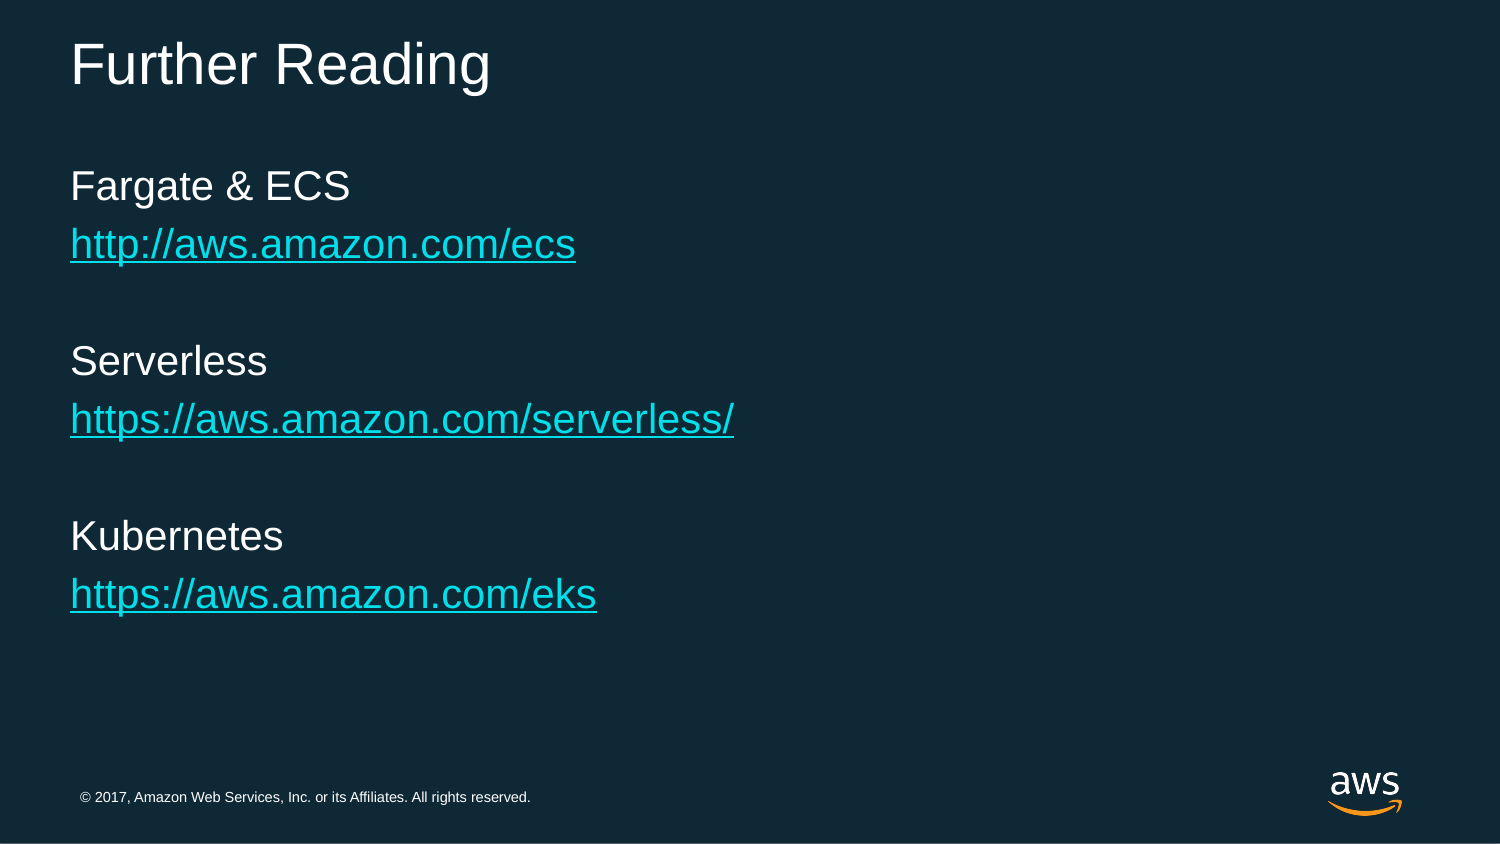

# Further Reading
Fargate & ECS
http://aws.amazon.com/ecs

Serverless
https://aws.amazon.com/serverless/

Kubernetes
https://aws.amazon.com/eks